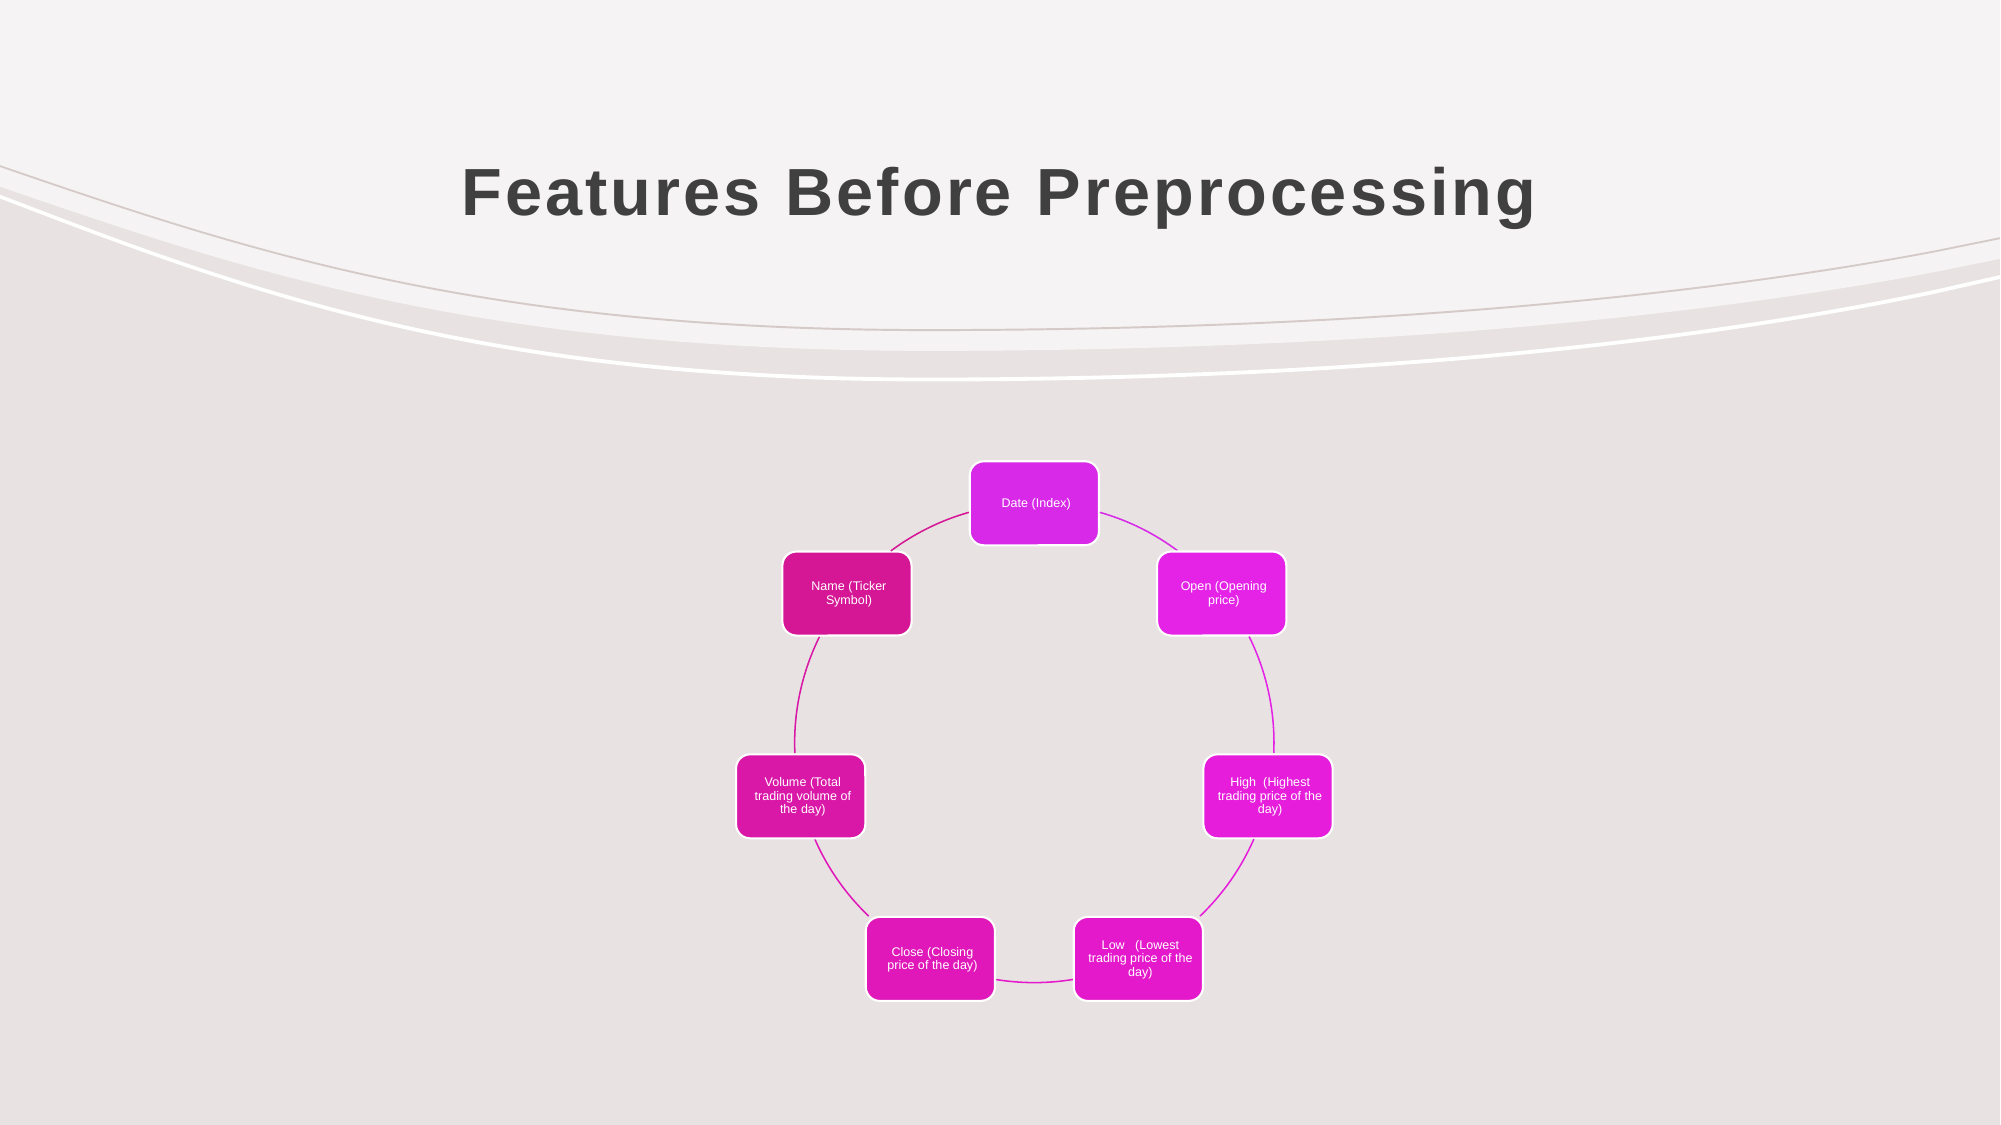

# Features Before Preprocessing
Date (Index)
Open (Opening price)
High  (Highest trading price of the day)
Low   (Lowest trading price of the day)
Close (Closing price of the day)
Volume (Total trading volume of the day)
Name (Ticker Symbol)